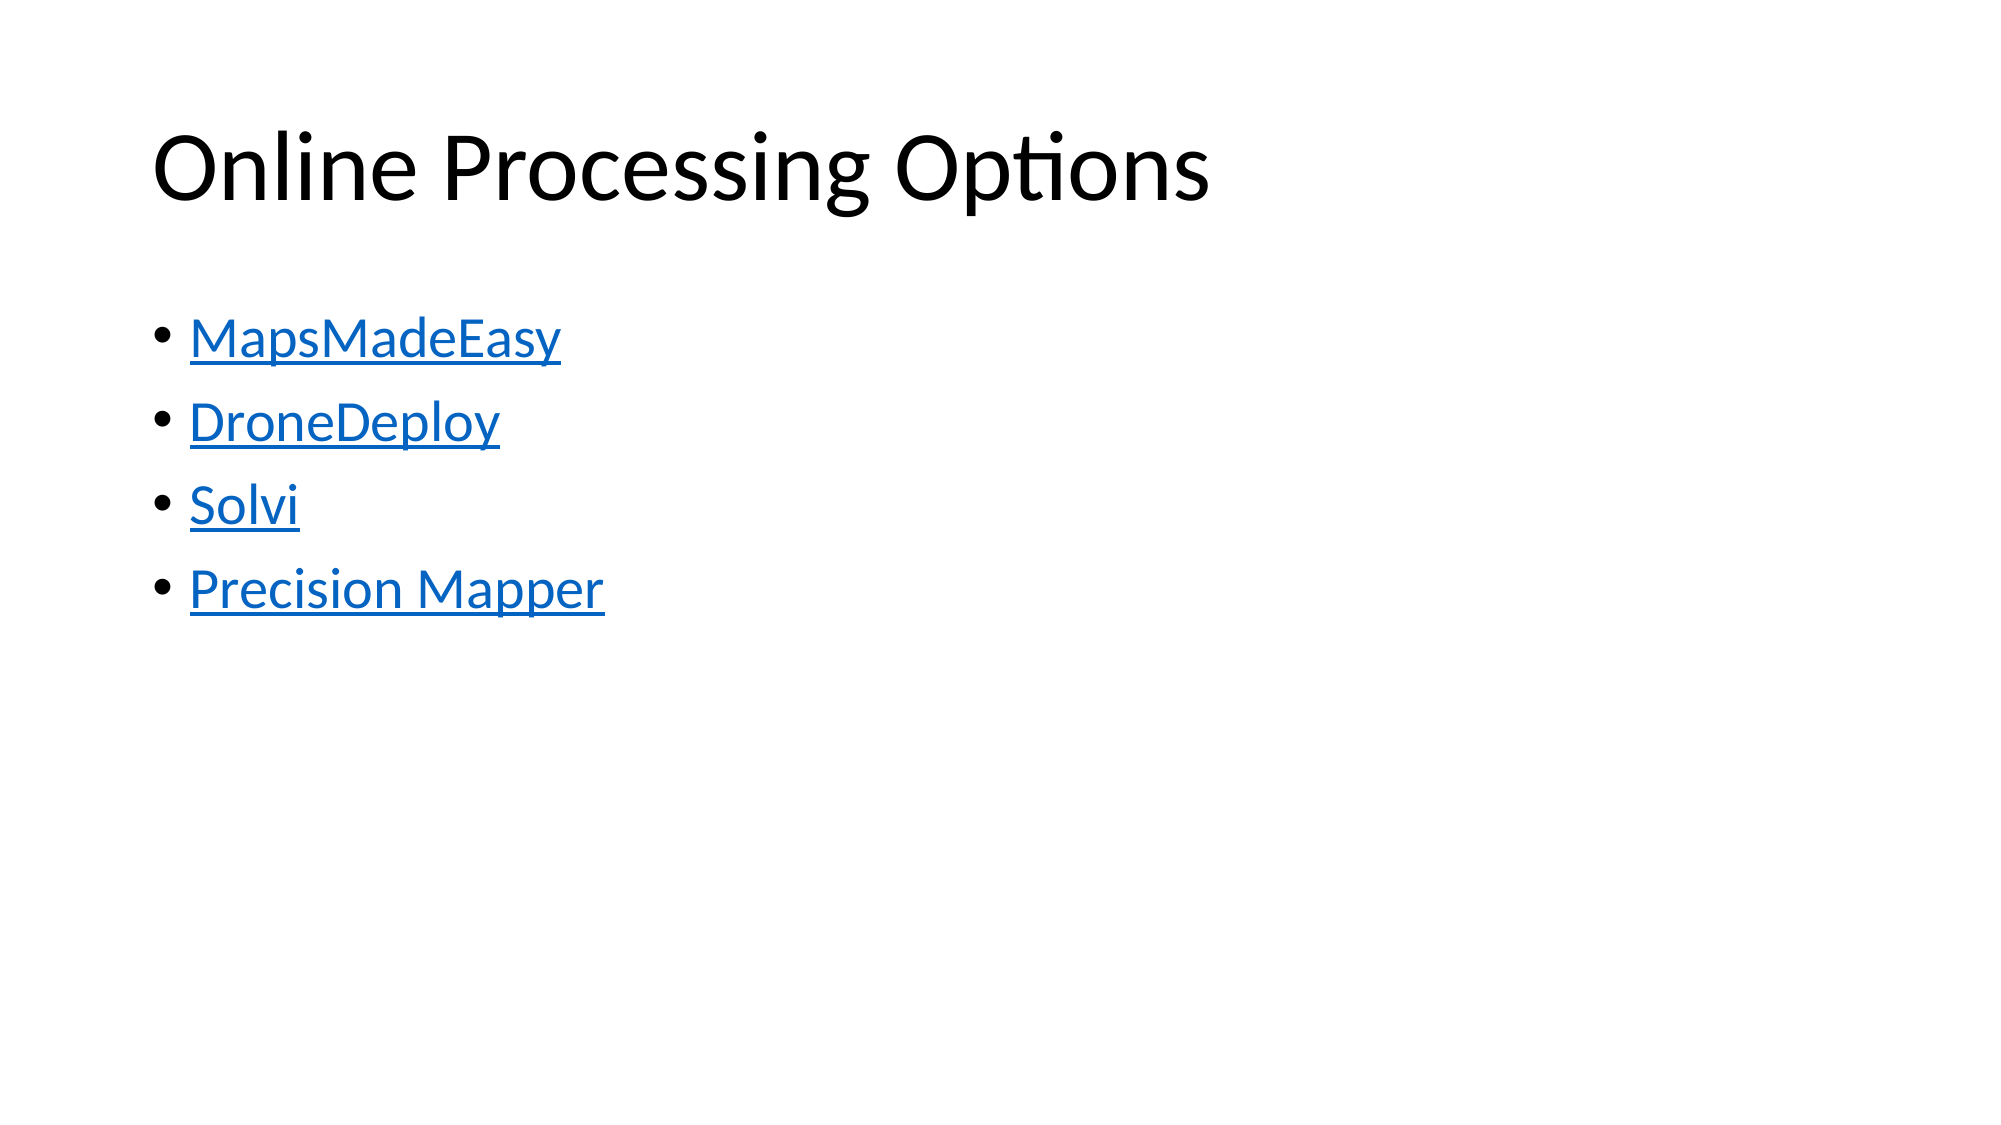

# Online Processing Options
MapsMadeEasy
DroneDeploy
Solvi
Precision Mapper